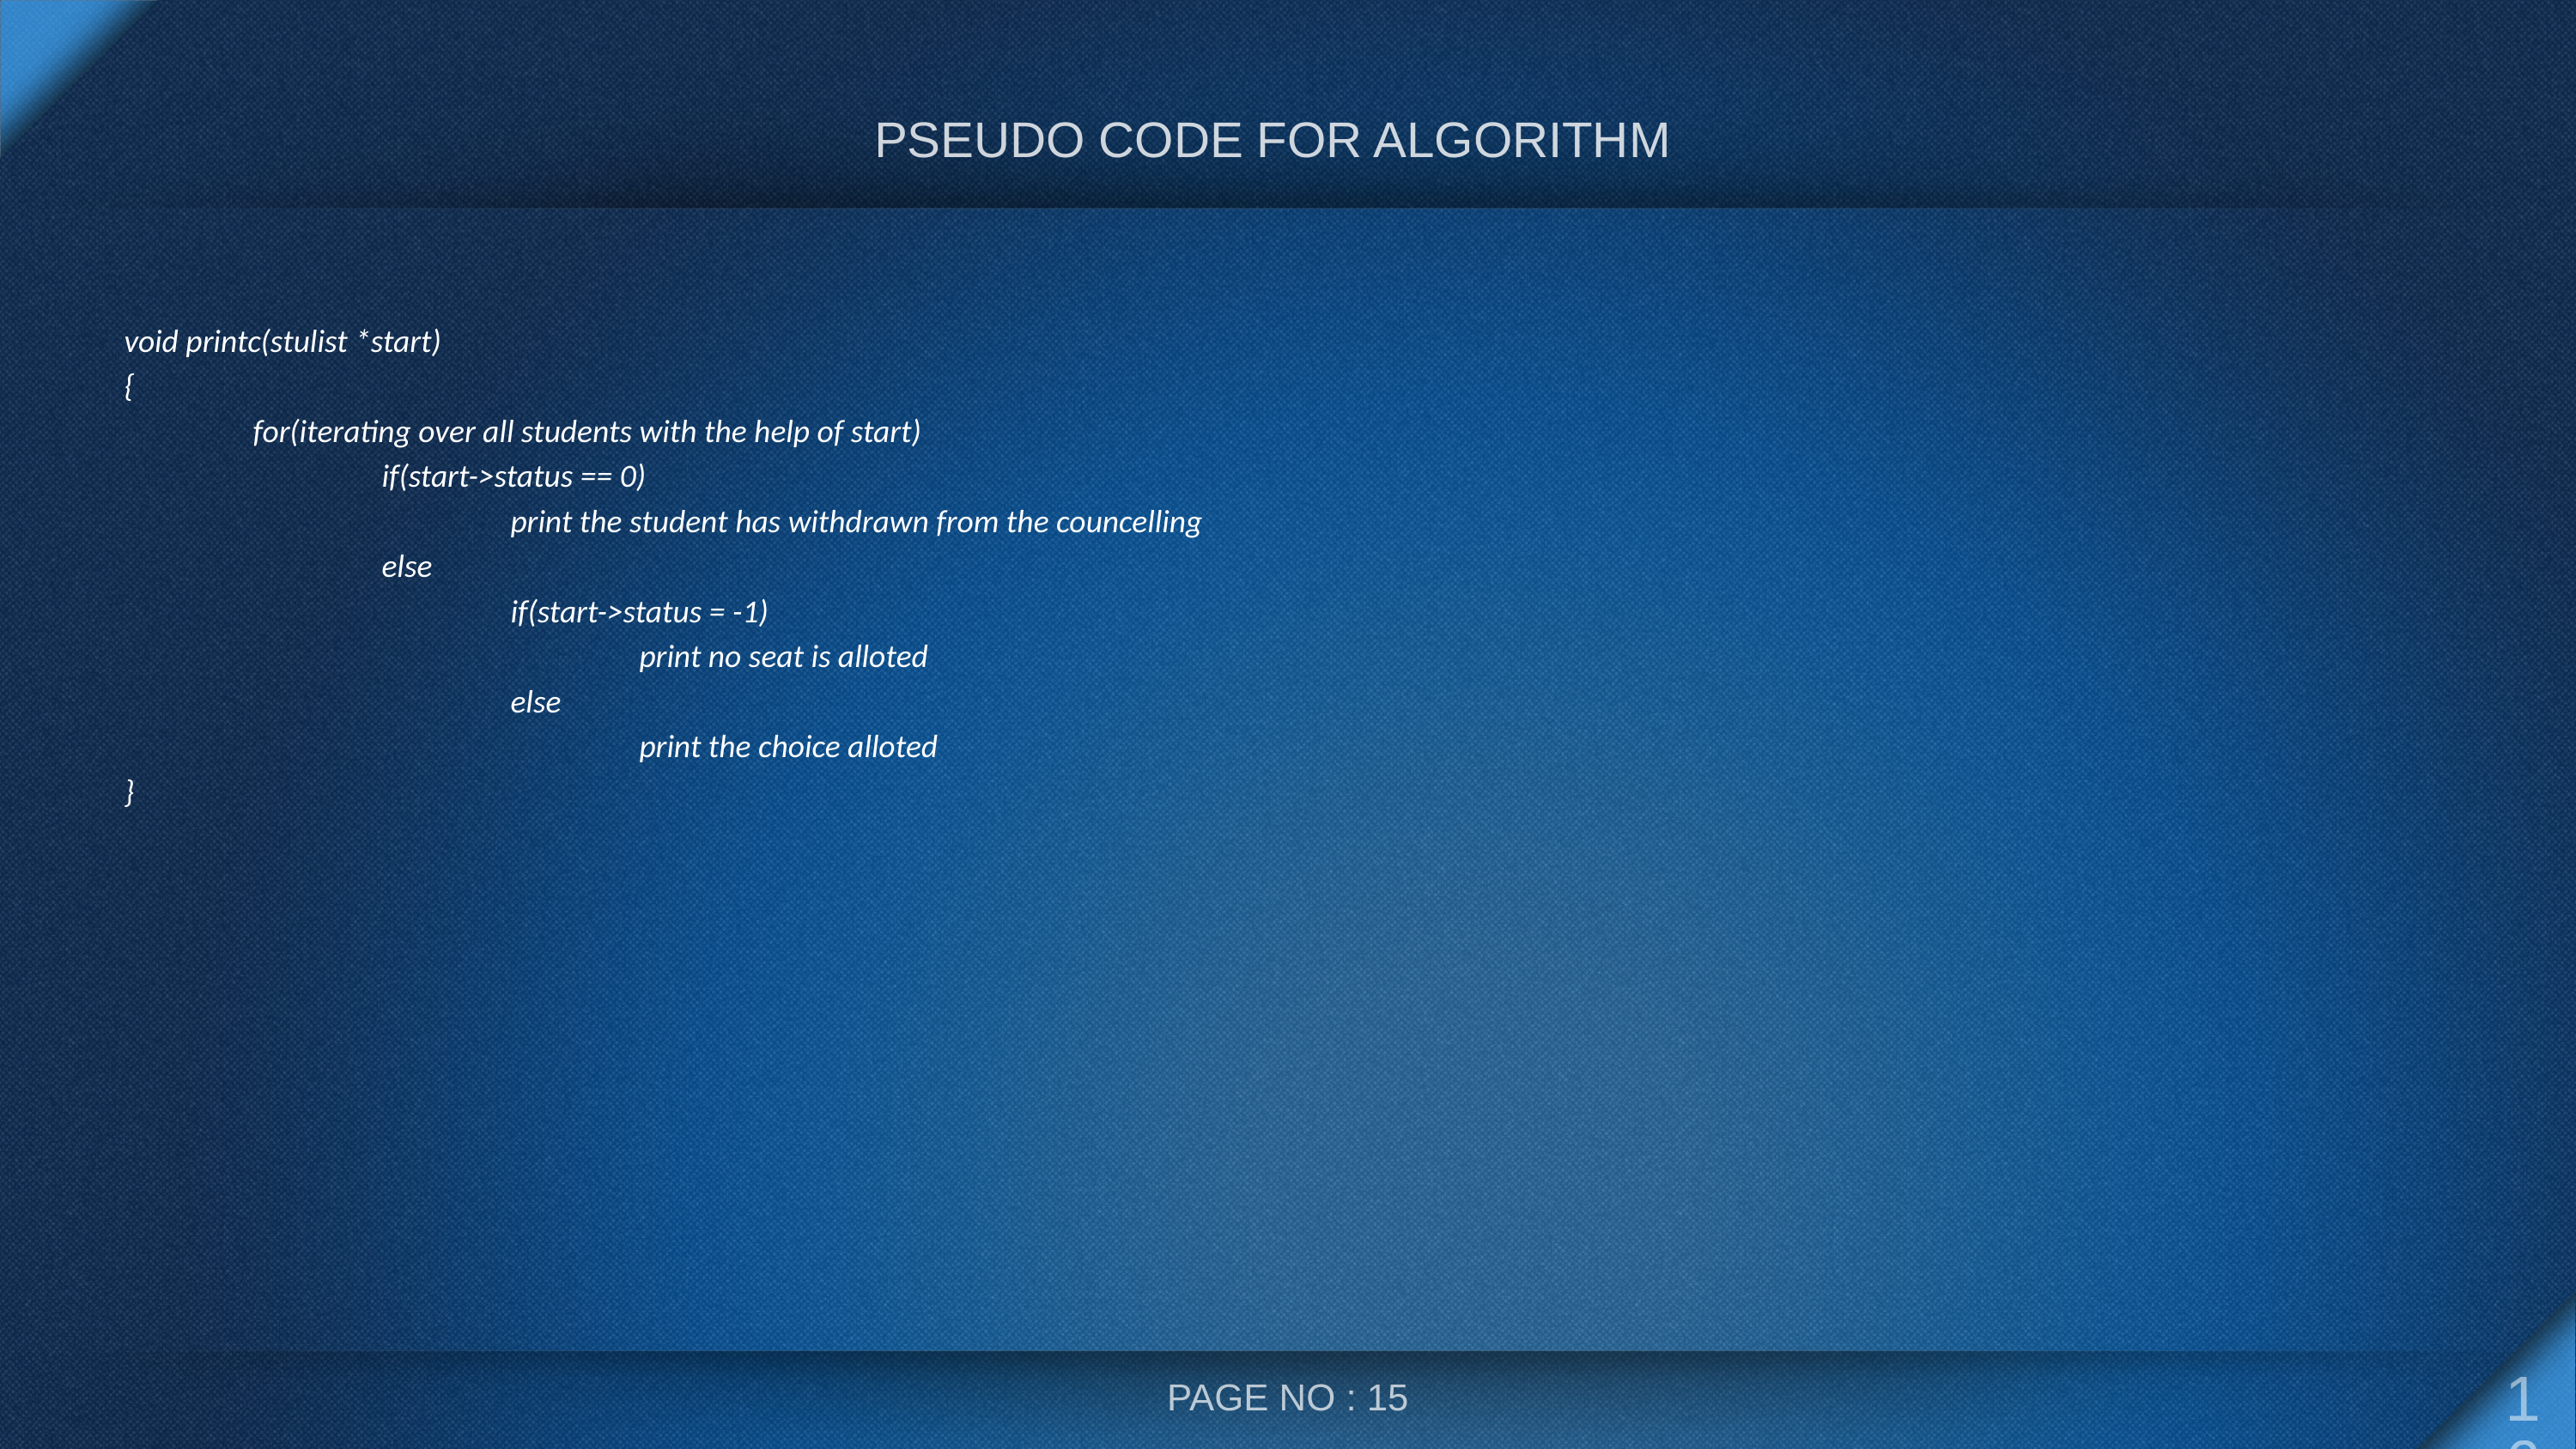

PSEUDO CODE FOR ALGORITHM
void printc(stulist *start)
{
	for(iterating over all students with the help of start)
		if(start->status == 0)
			print the student has withdrawn from the councelling
		else
			if(start->status = -1)
				print no seat is alloted
			else
				print the choice alloted
}
16
PAGE NO : 15